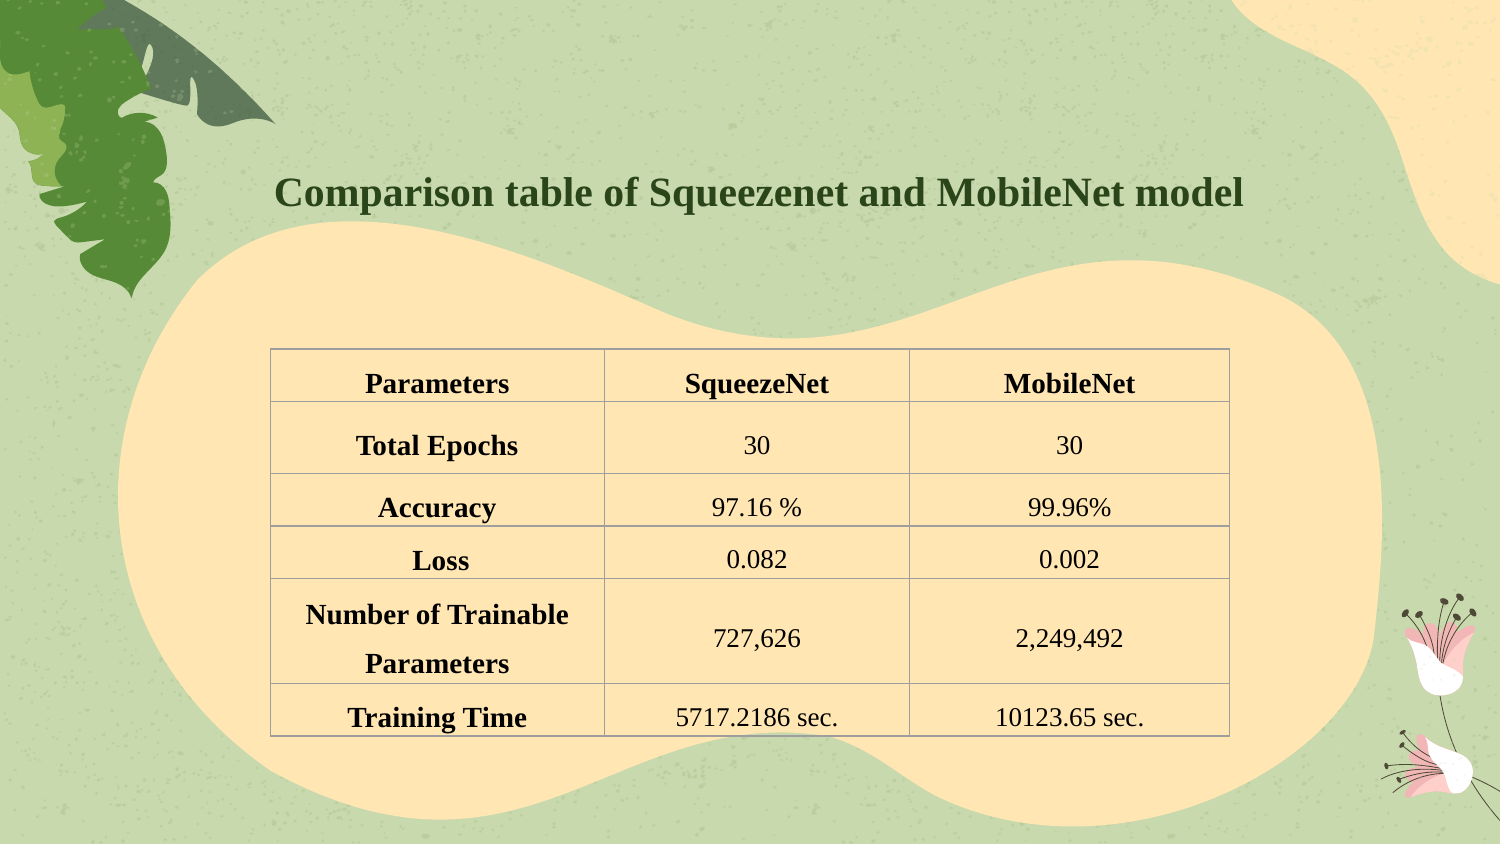

Comparison table of Squeezenet and MobileNet model
| Parameters | SqueezeNet | MobileNet |
| --- | --- | --- |
| Total Epochs | 30 | 30 |
| Accuracy | 97.16 % | 99.96% |
| Loss | 0.082 | 0.002 |
| Number of Trainable Parameters | 727,626 | 2,249,492 |
| Training Time | 5717.2186 sec. | 10123.65 sec. |